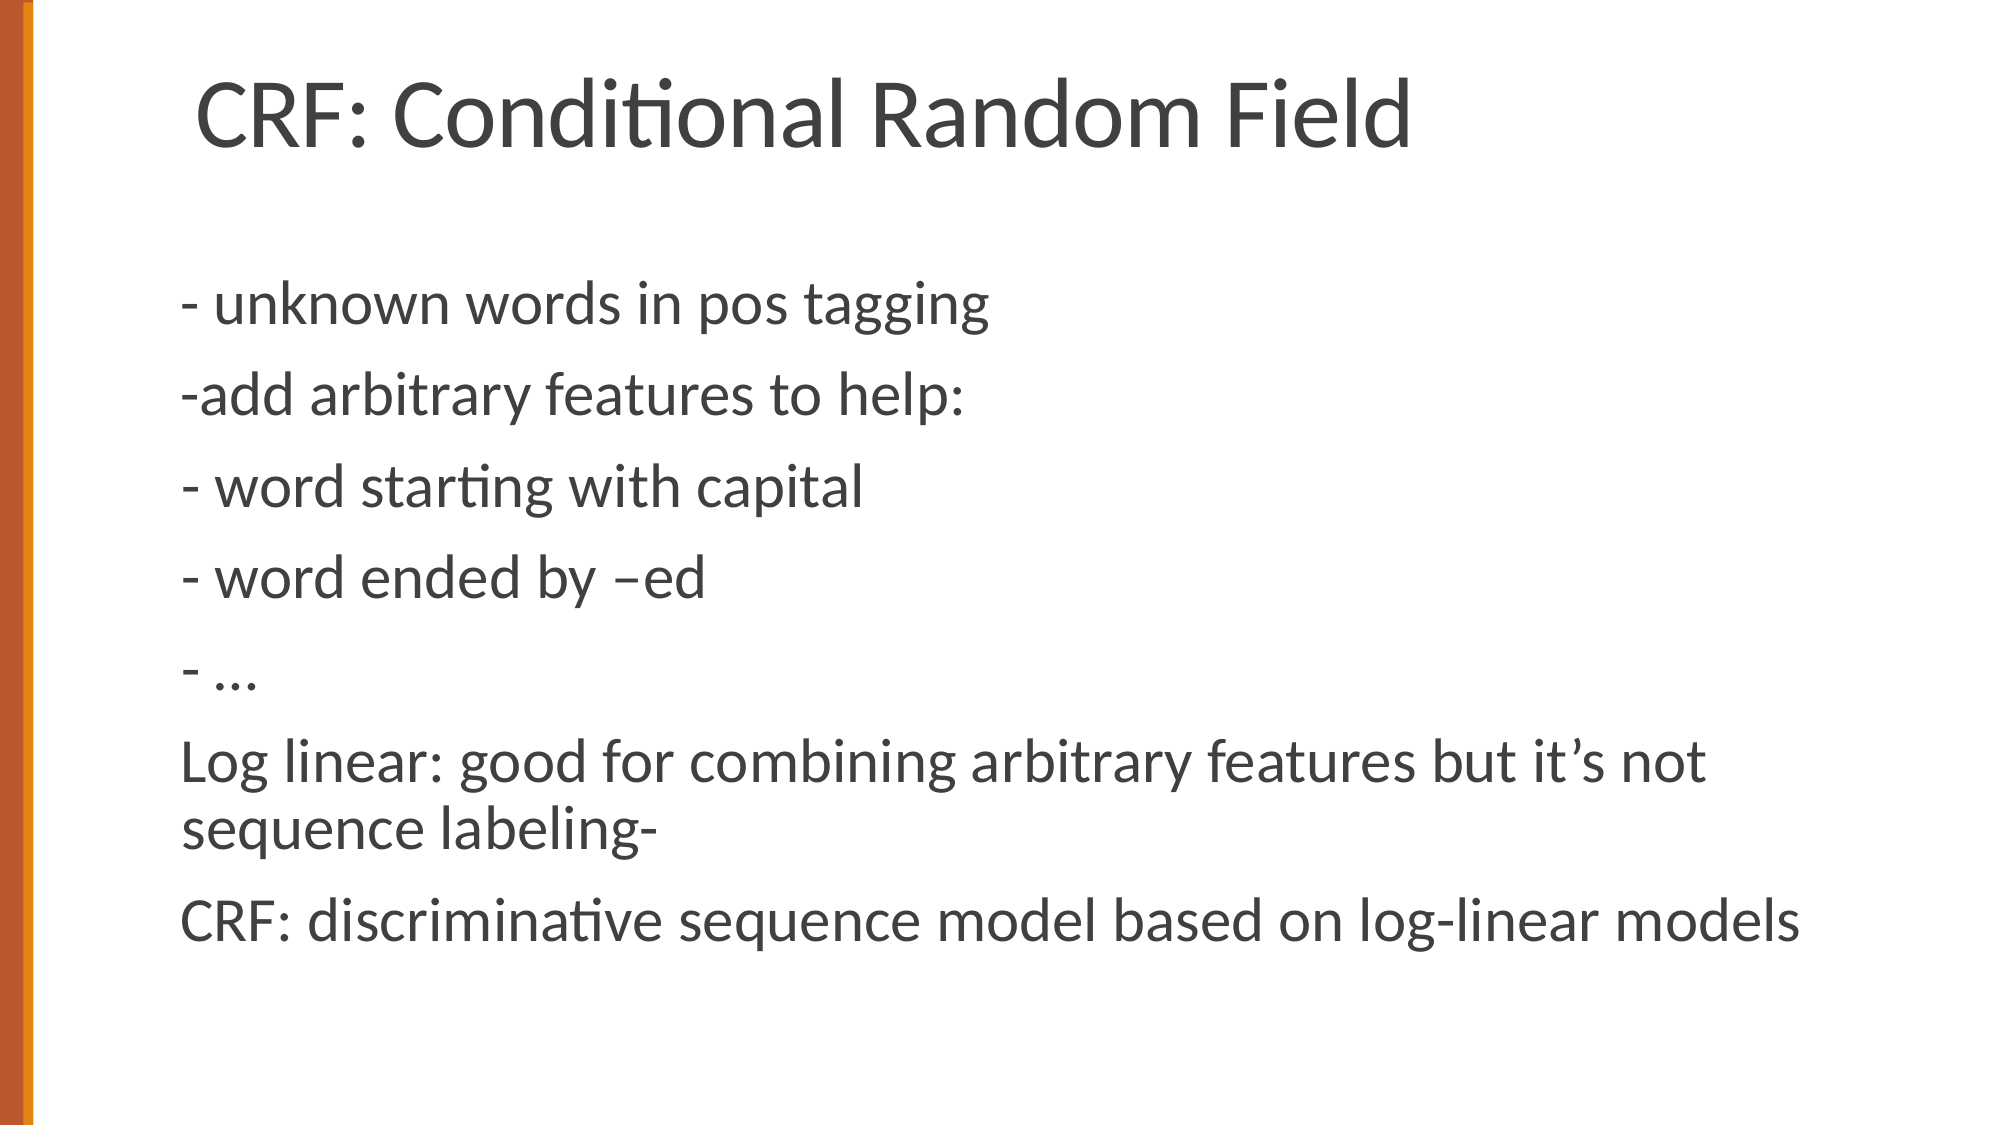

# CRF: Conditional Random Field
- unknown words in pos tagging
-add arbitrary features to help:
		- word starting with capital
		- word ended by –ed
		- …
Log linear: good for combining arbitrary features but it’s not sequence labeling-
CRF: discriminative sequence model based on log-linear models